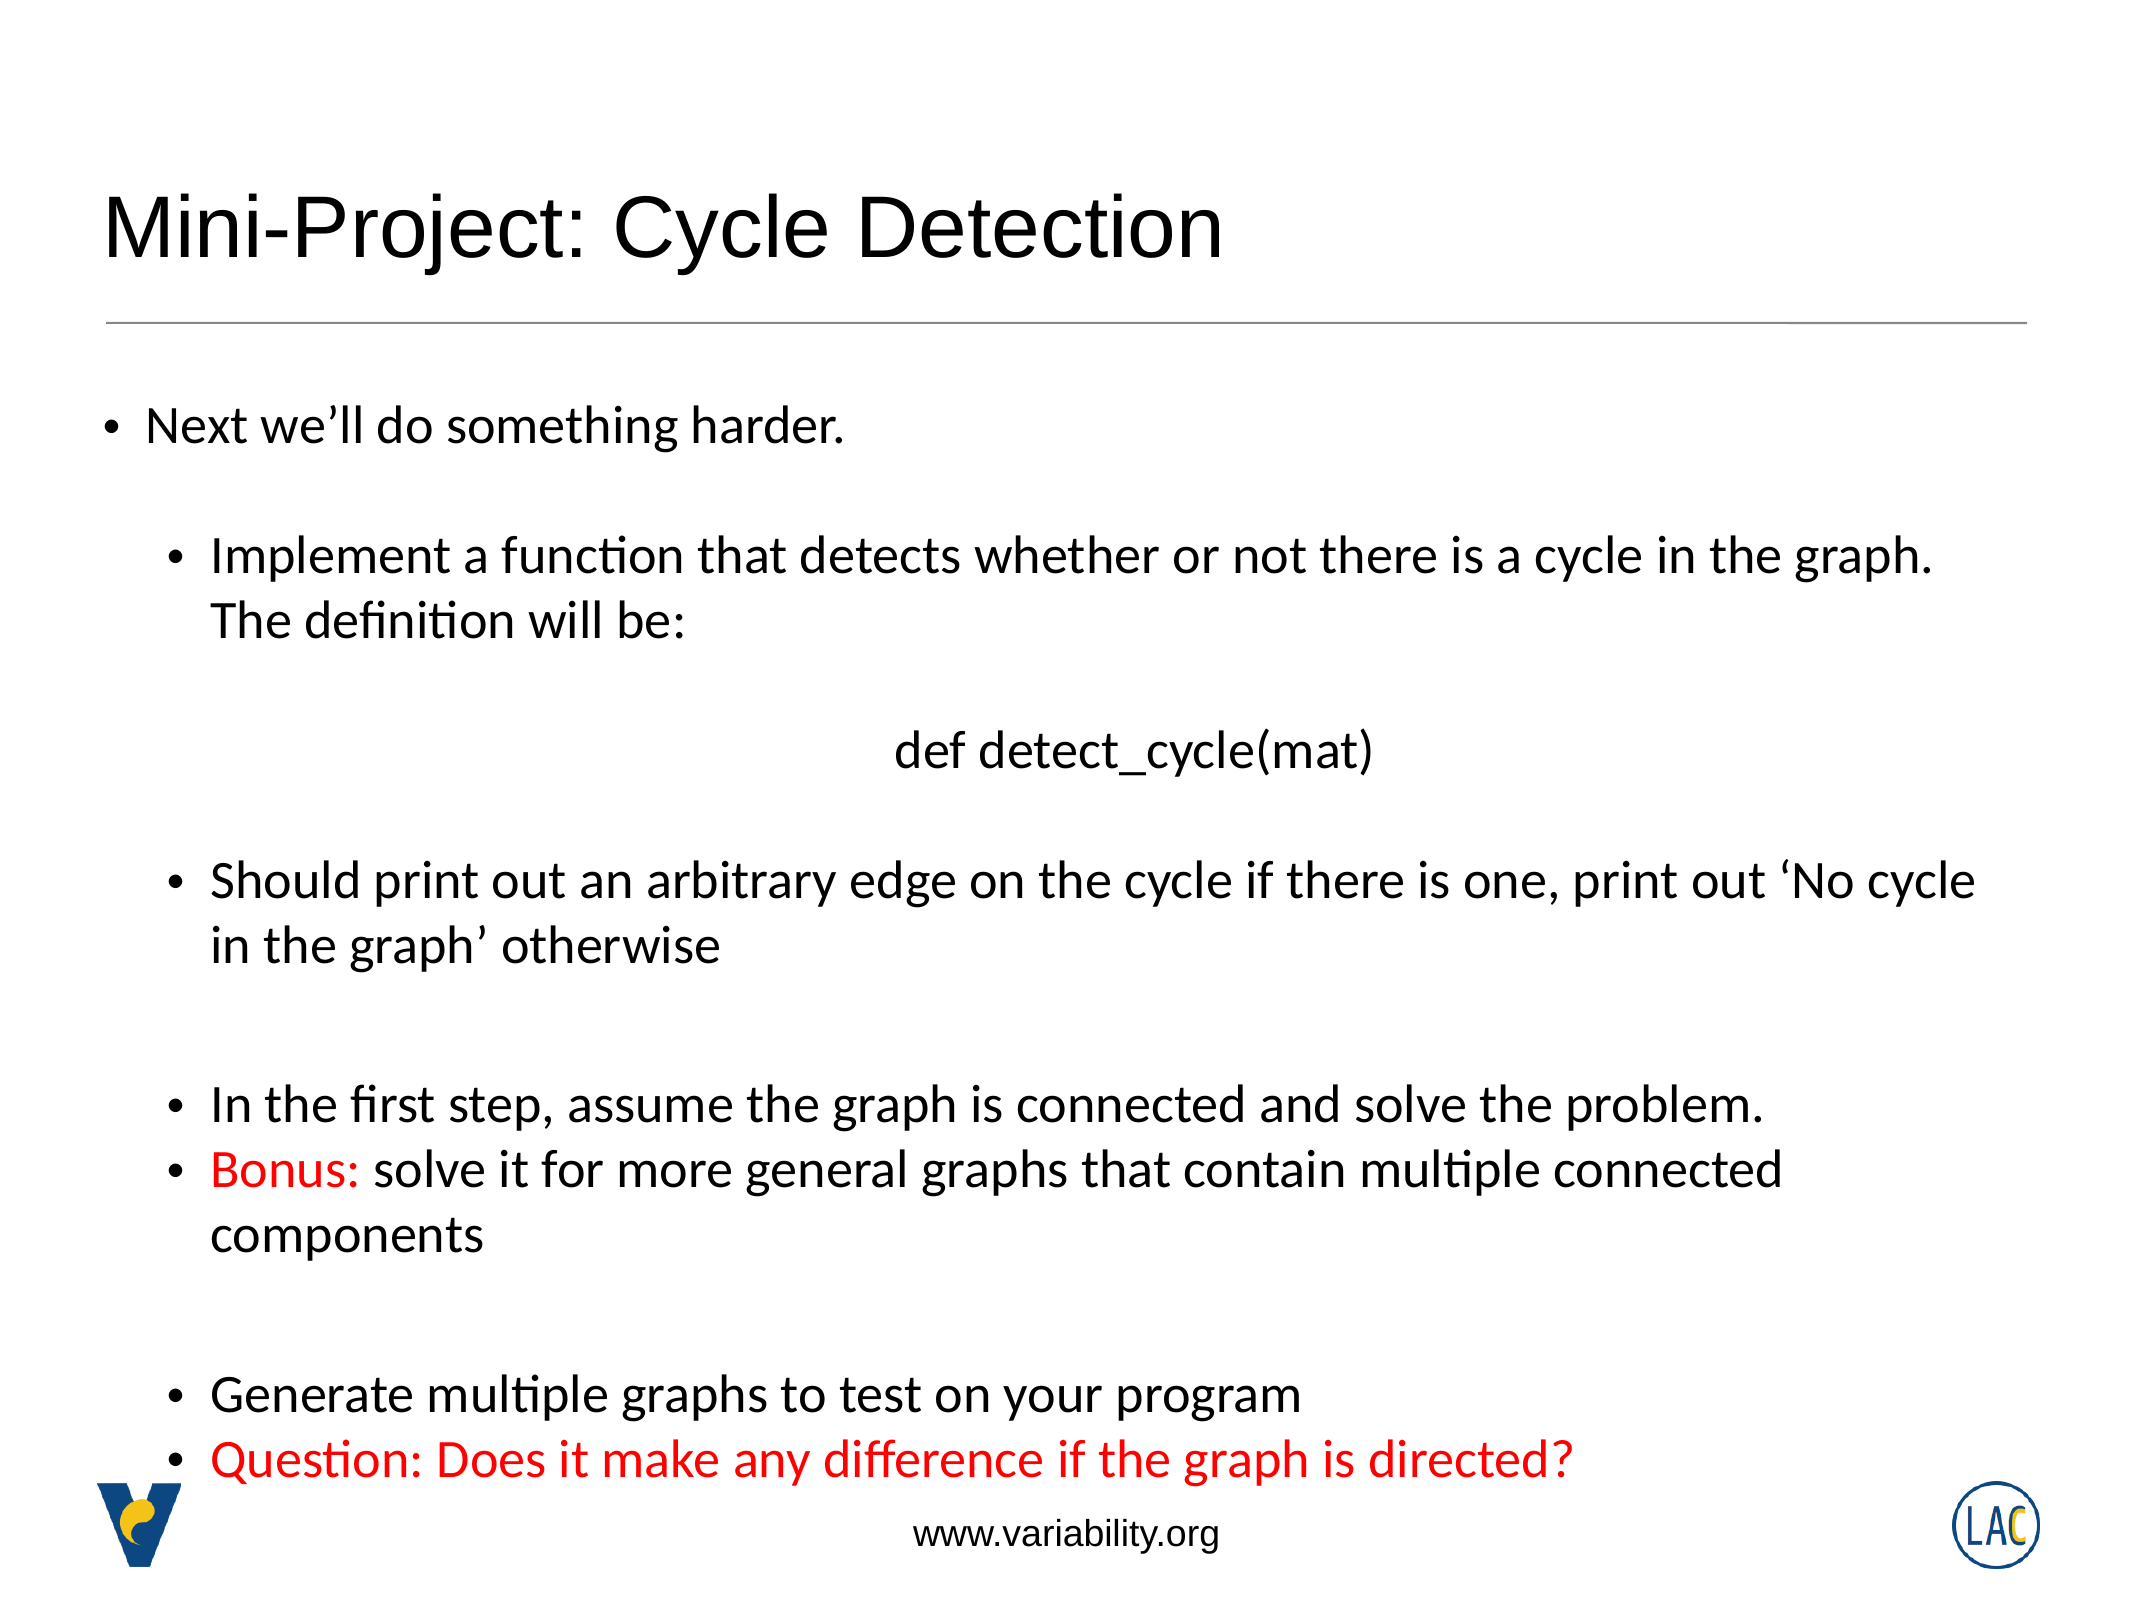

# Mini-Project: Cycle Detection
Next we’ll do something harder.

Implement a function that detects whether or not there is a cycle in the graph. The definition will be:

def detect_cycle(mat)

Should print out an arbitrary edge on the cycle if there is one, print out ‘No cycle in the graph’ otherwise

In the first step, assume the graph is connected and solve the problem.
Bonus: solve it for more general graphs that contain multiple connected components

Generate multiple graphs to test on your program
Question: Does it make any difference if the graph is directed?